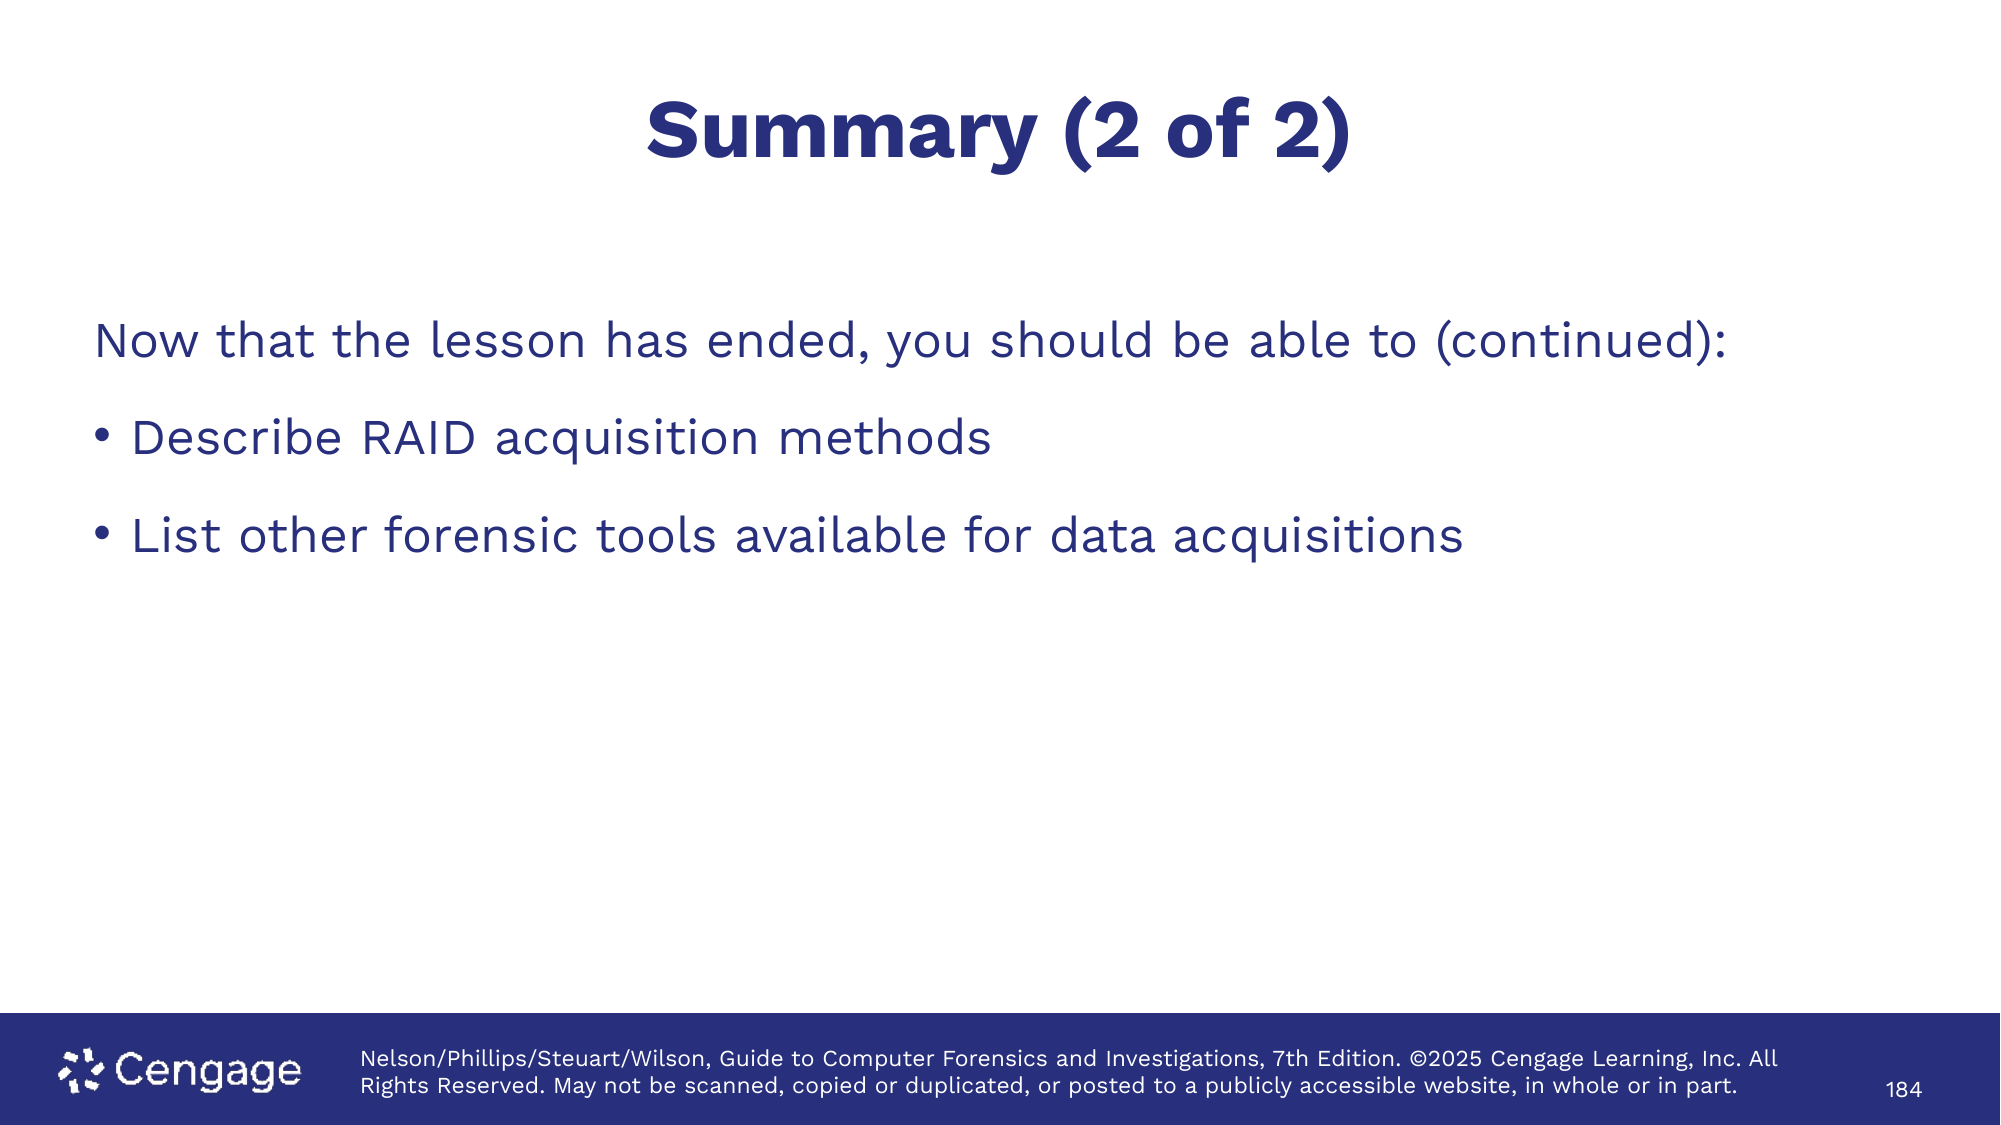

# Summary (2 of 2)
Now that the lesson has ended, you should be able to (continued):
Describe RAID acquisition methods
List other forensic tools available for data acquisitions